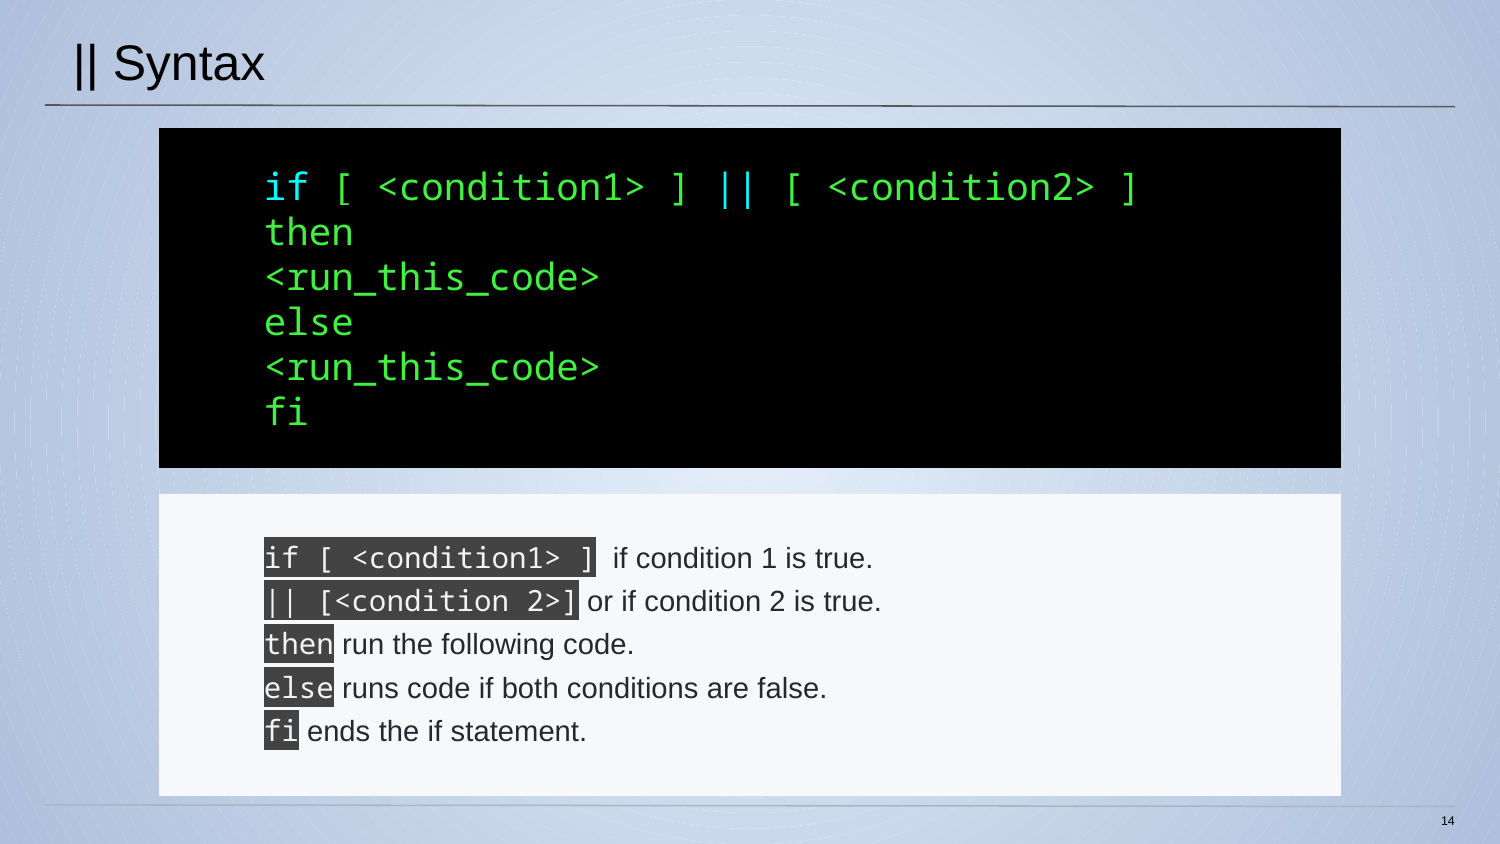

# || Syntax
if [ <condition1> ] || [ <condition2> ]
then
<run_this_code>
else
<run_this_code>
fi
if [ <condition1> ]  if condition 1 is true.
|| [<condition 2>] or if condition 2 is true.
then run the following code.
else runs code if both conditions are false.
fi ends the if statement.
14